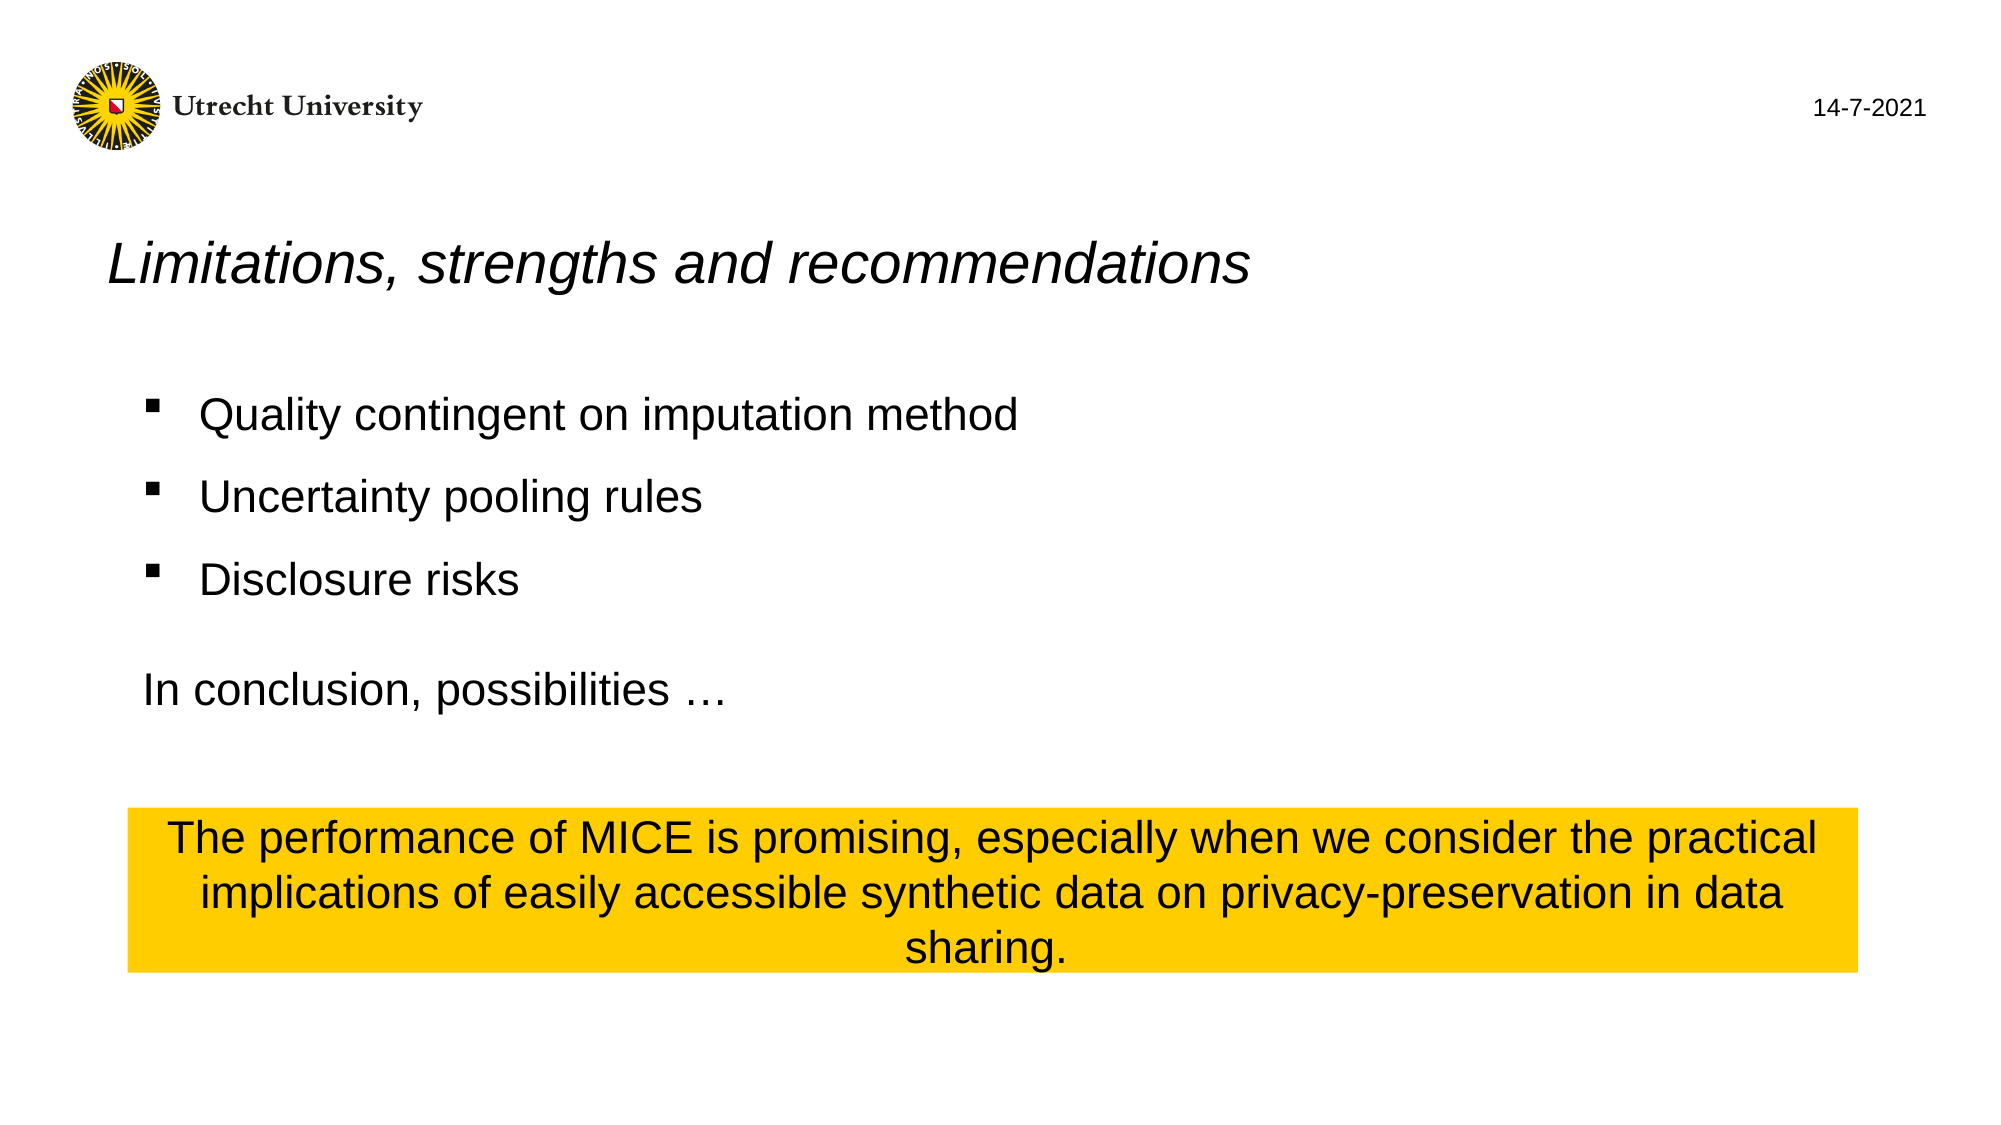

14-7-2021
Limitations, strengths and recommendations
Quality contingent on imputation method
Uncertainty pooling rules
Disclosure risks

In conclusion, possibilities …
The performance of MICE is promising, especially when we consider the practical implications of easily accessible synthetic data on privacy-preservation in data sharing.